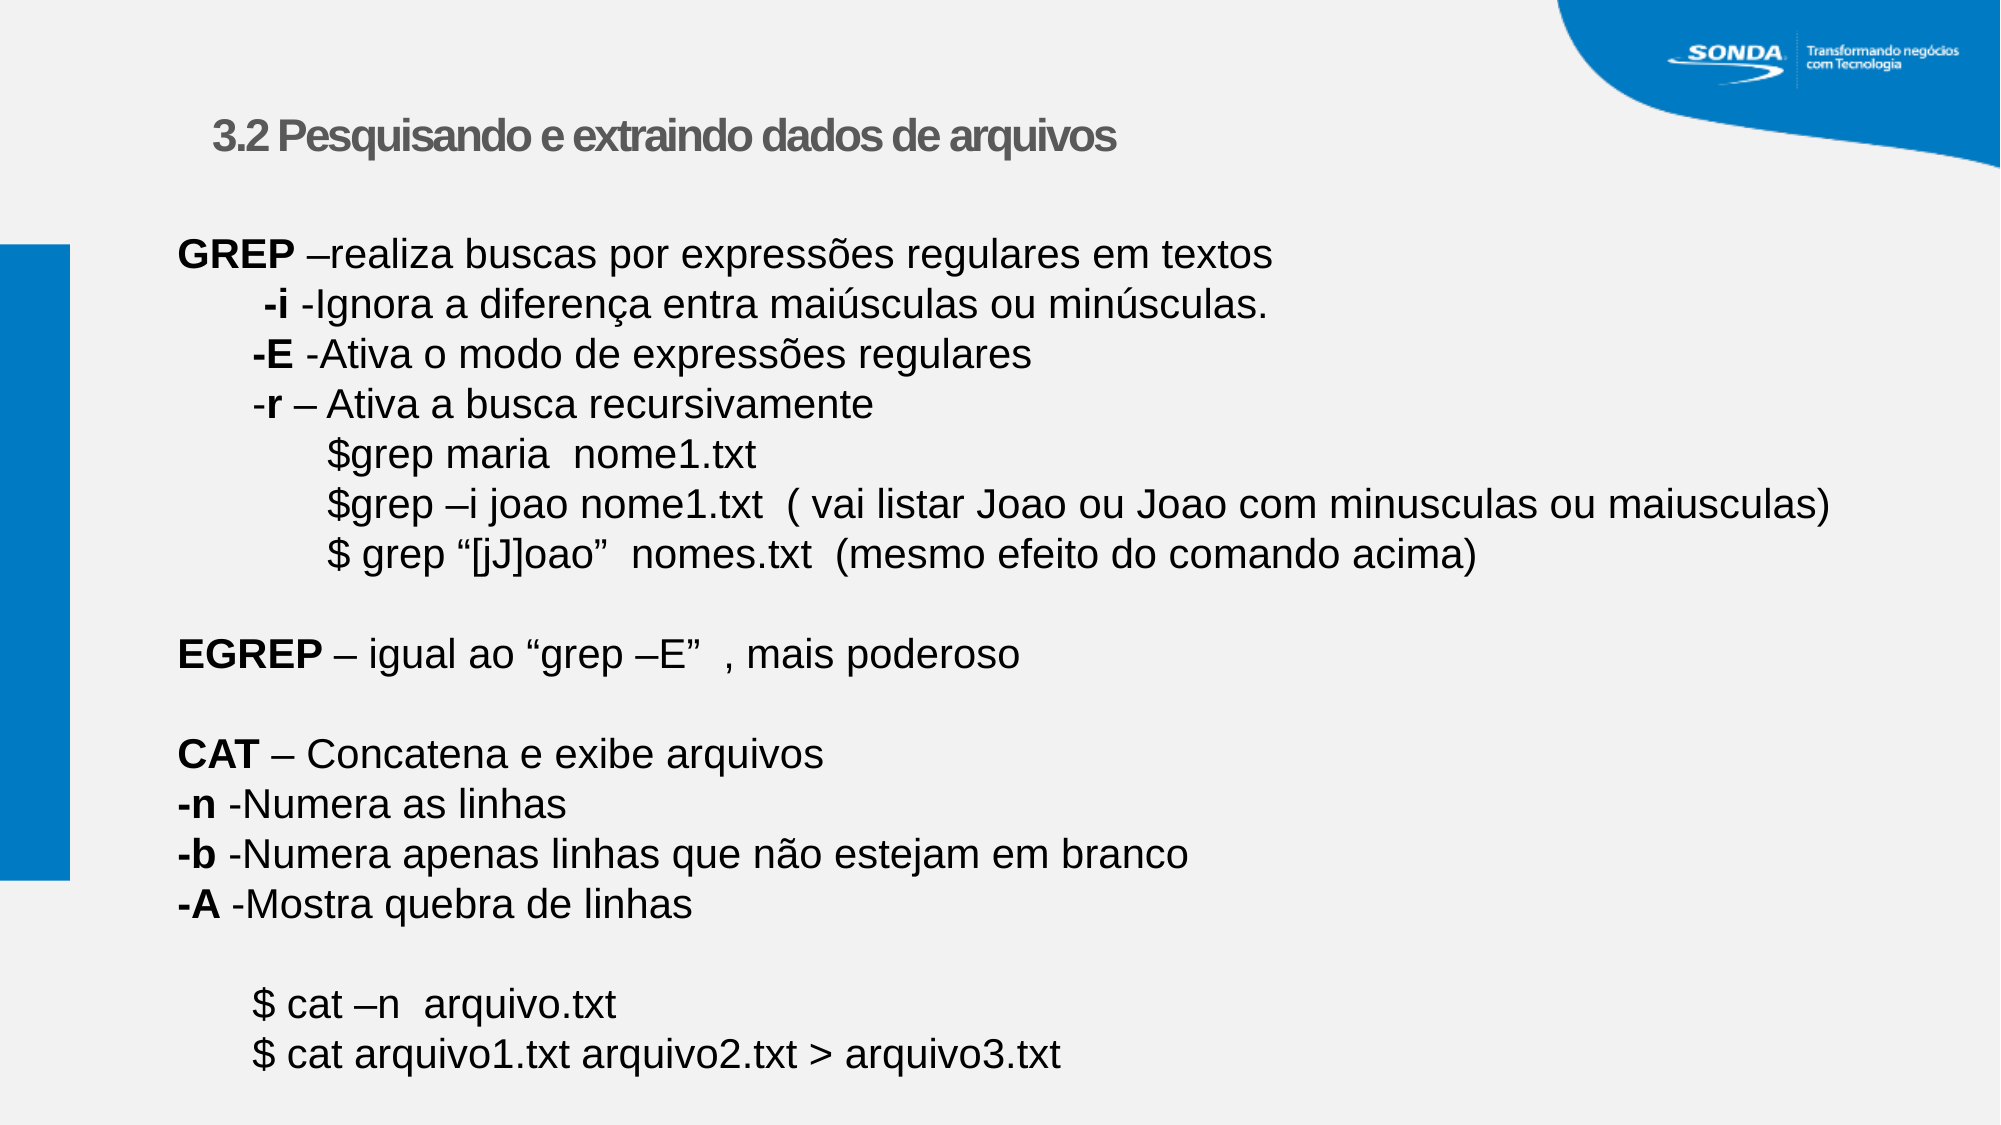

3.2 Pesquisando e extraindo dados de arquivos
GREP –realiza buscas por expressões regulares em textos
 -i -Ignora a diferença entra maiúsculas ou minúsculas.
-E -Ativa o modo de expressões regulares
-r – Ativa a busca recursivamente
$grep maria  nome1.txt
$grep –i joao nome1.txt  ( vai listar Joao ou Joao com minusculas ou maiusculas)
$ grep “[jJ]oao”  nomes.txt  (mesmo efeito do comando acima)

EGREP – igual ao “grep –E”  , mais poderoso

CAT – Concatena e exibe arquivos
-n -Numera as linhas
-b -Numera apenas linhas que não estejam em branco
-A -Mostra quebra de linhas

$ cat –n  arquivo.txt
$ cat arquivo1.txt arquivo2.txt > arquivo3.txt